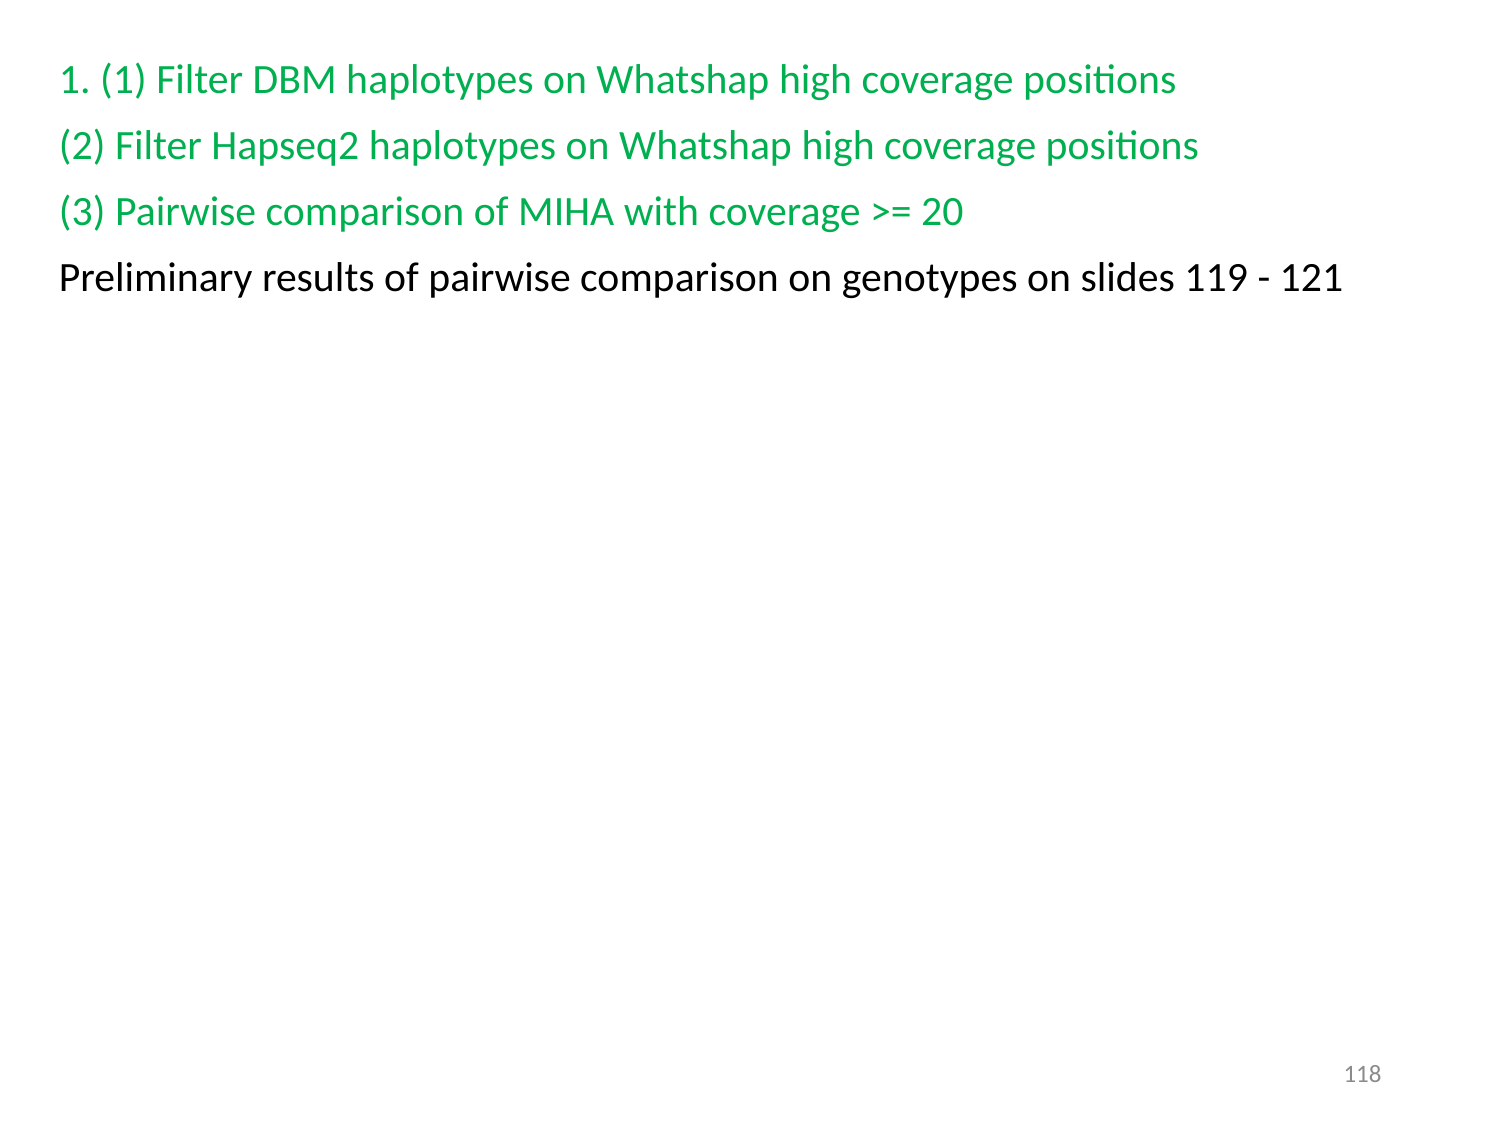

1. (1) Filter DBM haplotypes on Whatshap high coverage positions
(2) Filter Hapseq2 haplotypes on Whatshap high coverage positions
(3) Pairwise comparison of MIHA with coverage >= 20
Preliminary results of pairwise comparison on genotypes on slides 119 - 121
118